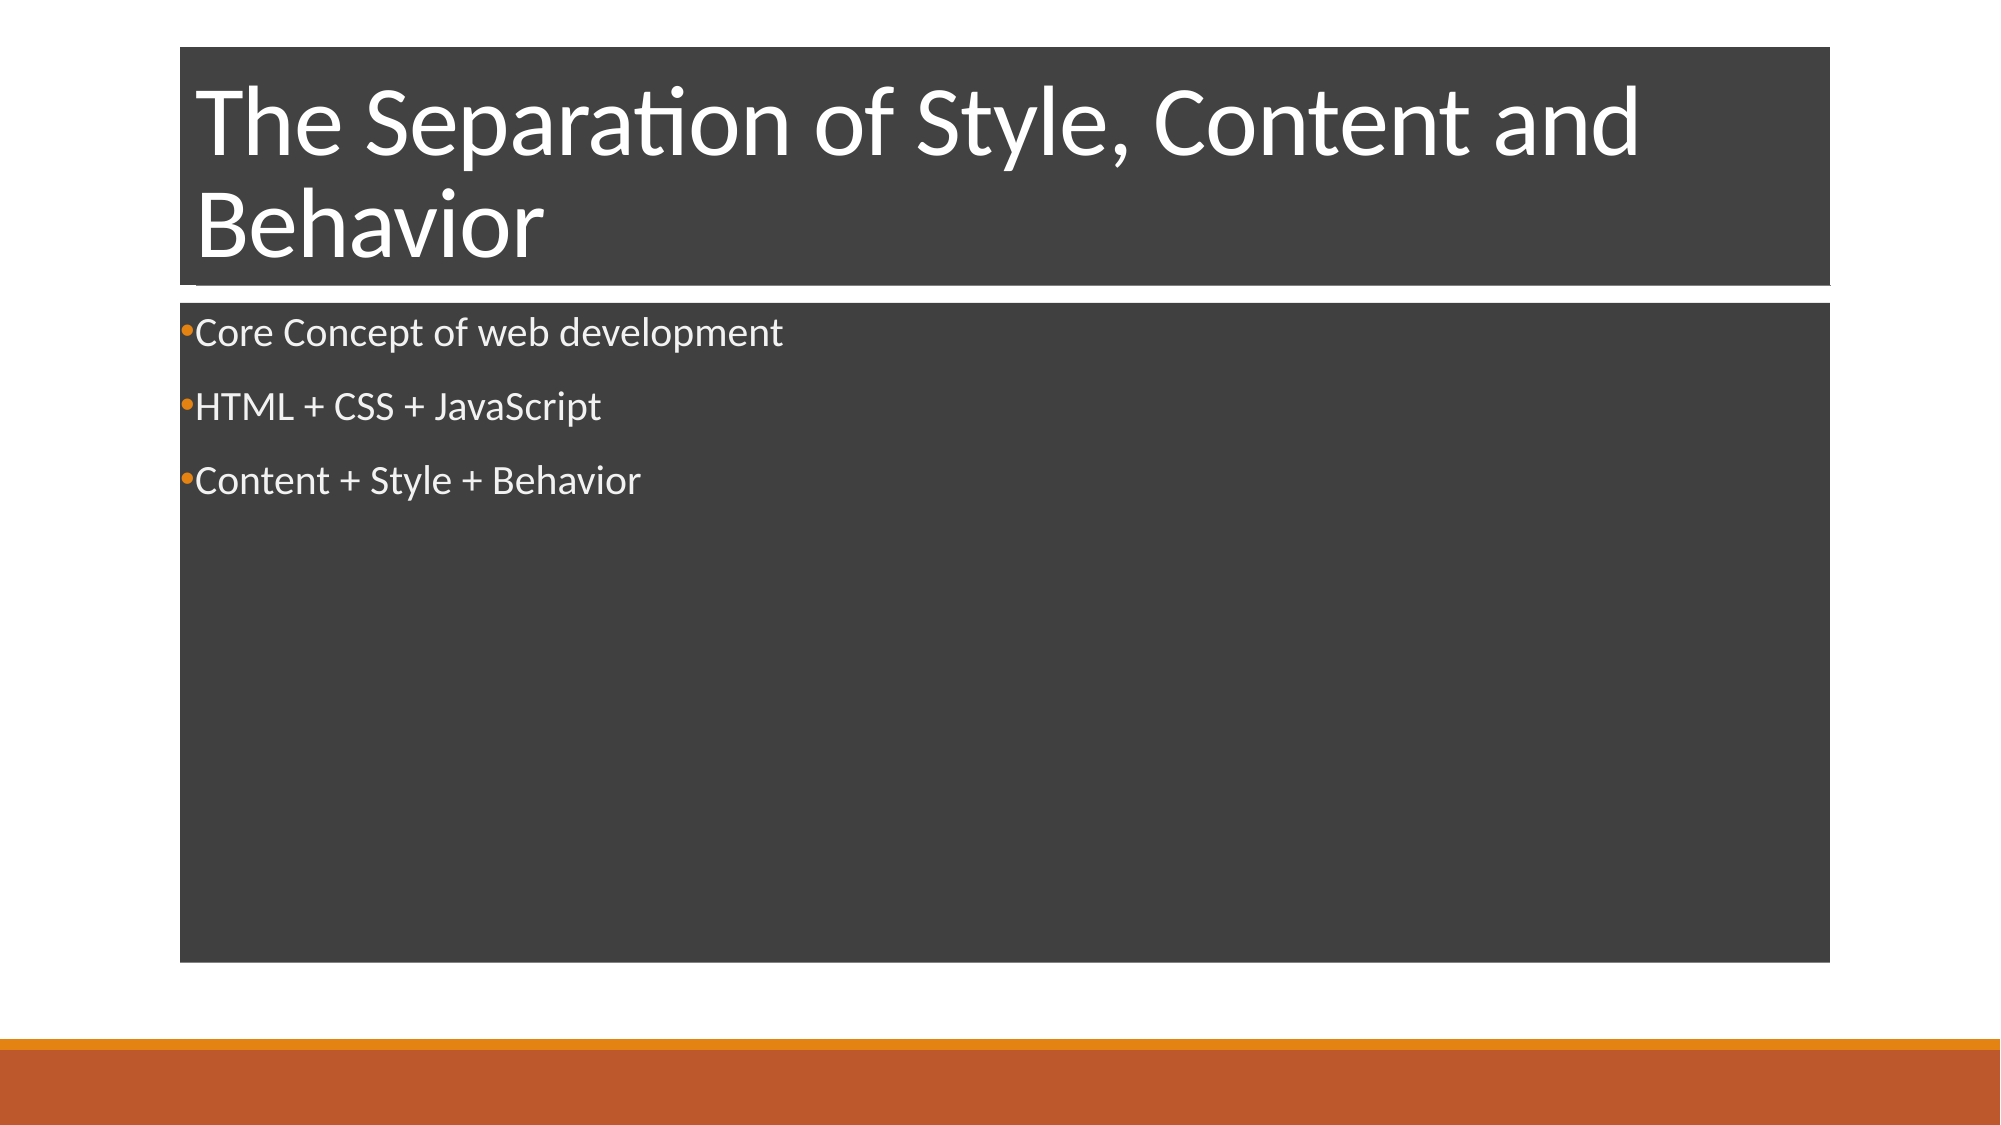

# The Separation of Style, Content and Behavior
Core Concept of web development
HTML + CSS + JavaScript
Content + Style + Behavior